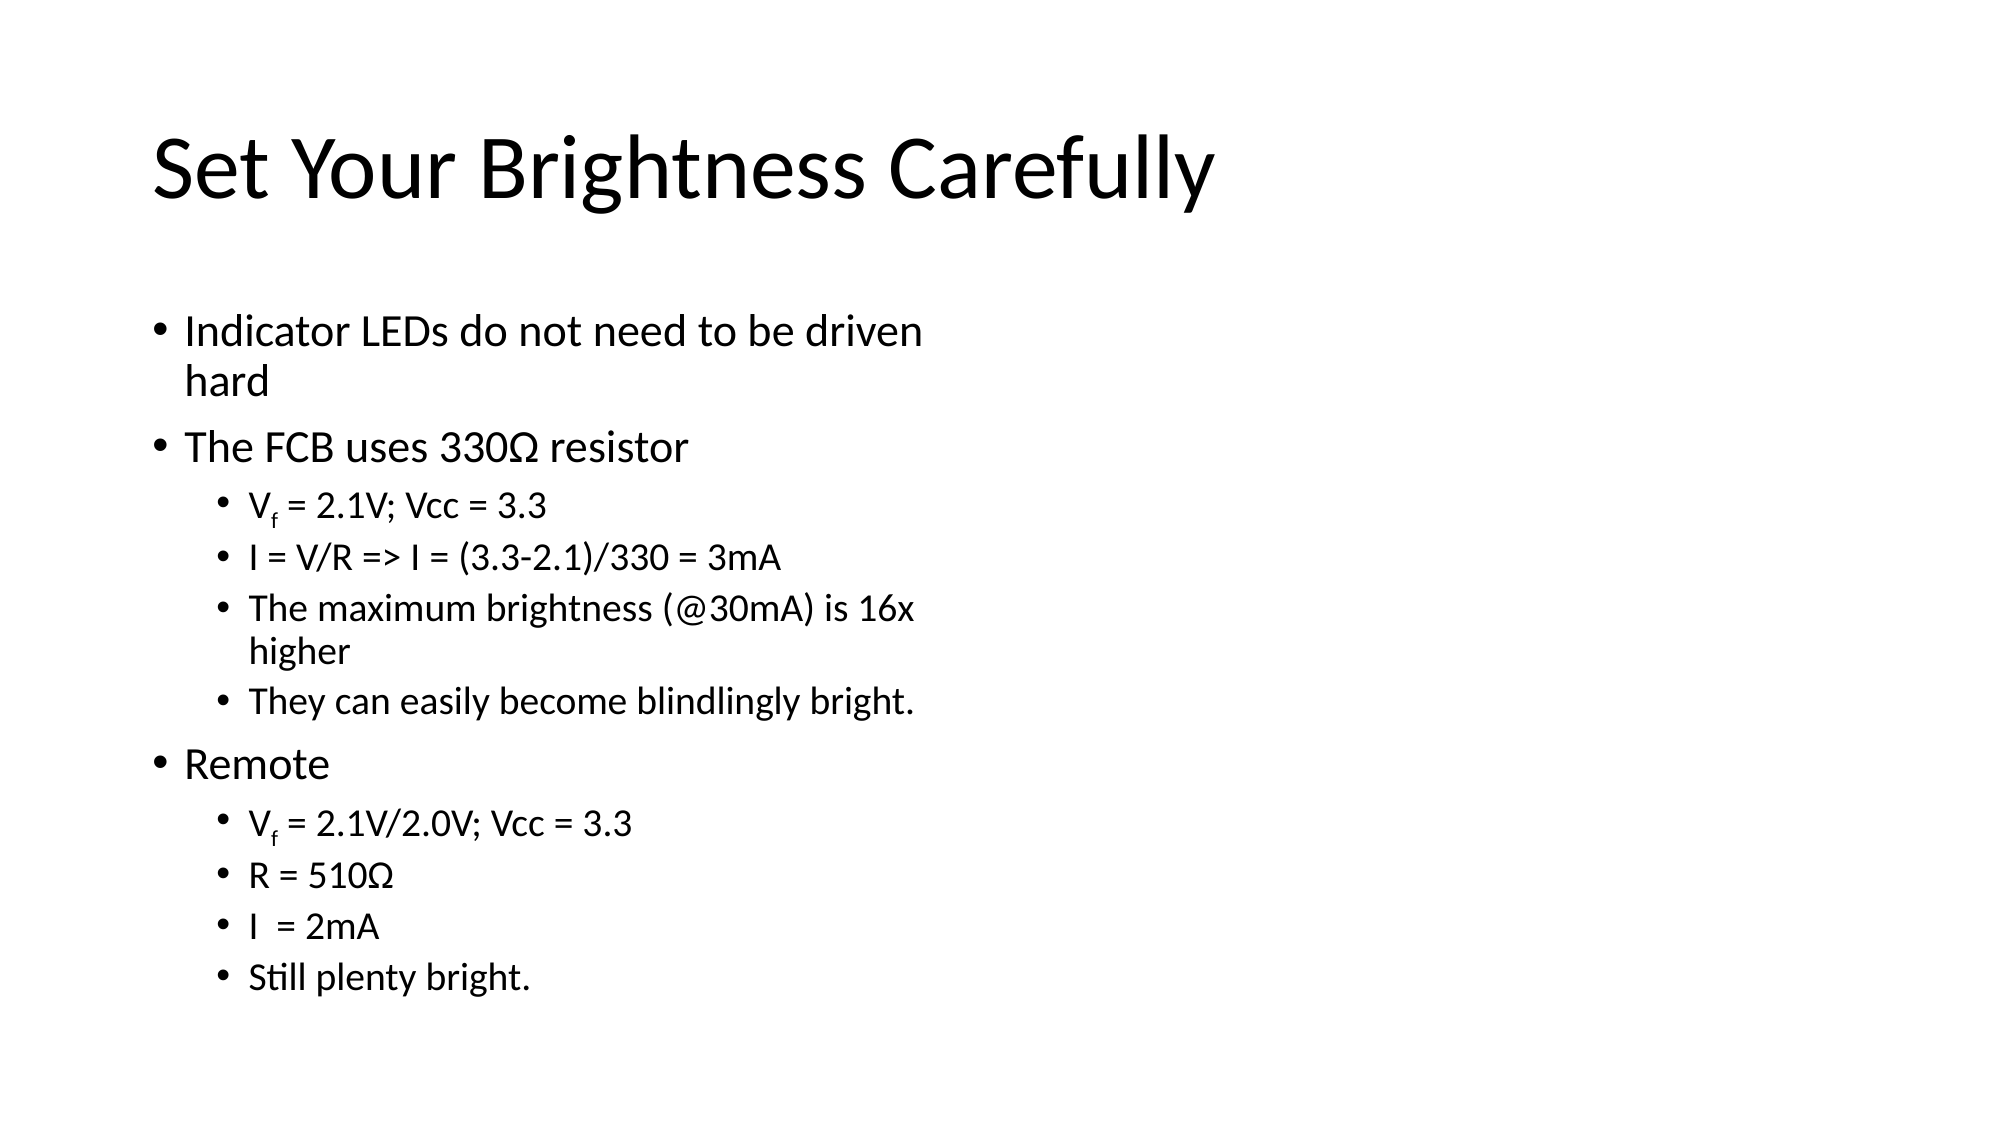

# Set Your Brightness Carefully
Indicator LEDs do not need to be driven hard
The FCB uses 330Ω resistor
Vf = 2.1V; Vcc = 3.3
I = V/R => I = (3.3-2.1)/330 = 3mA
The maximum brightness (@30mA) is 16x higher
They can easily become blindlingly bright.
Remote
Vf = 2.1V/2.0V; Vcc = 3.3
R = 510Ω
I  = 2mA
Still plenty bright.